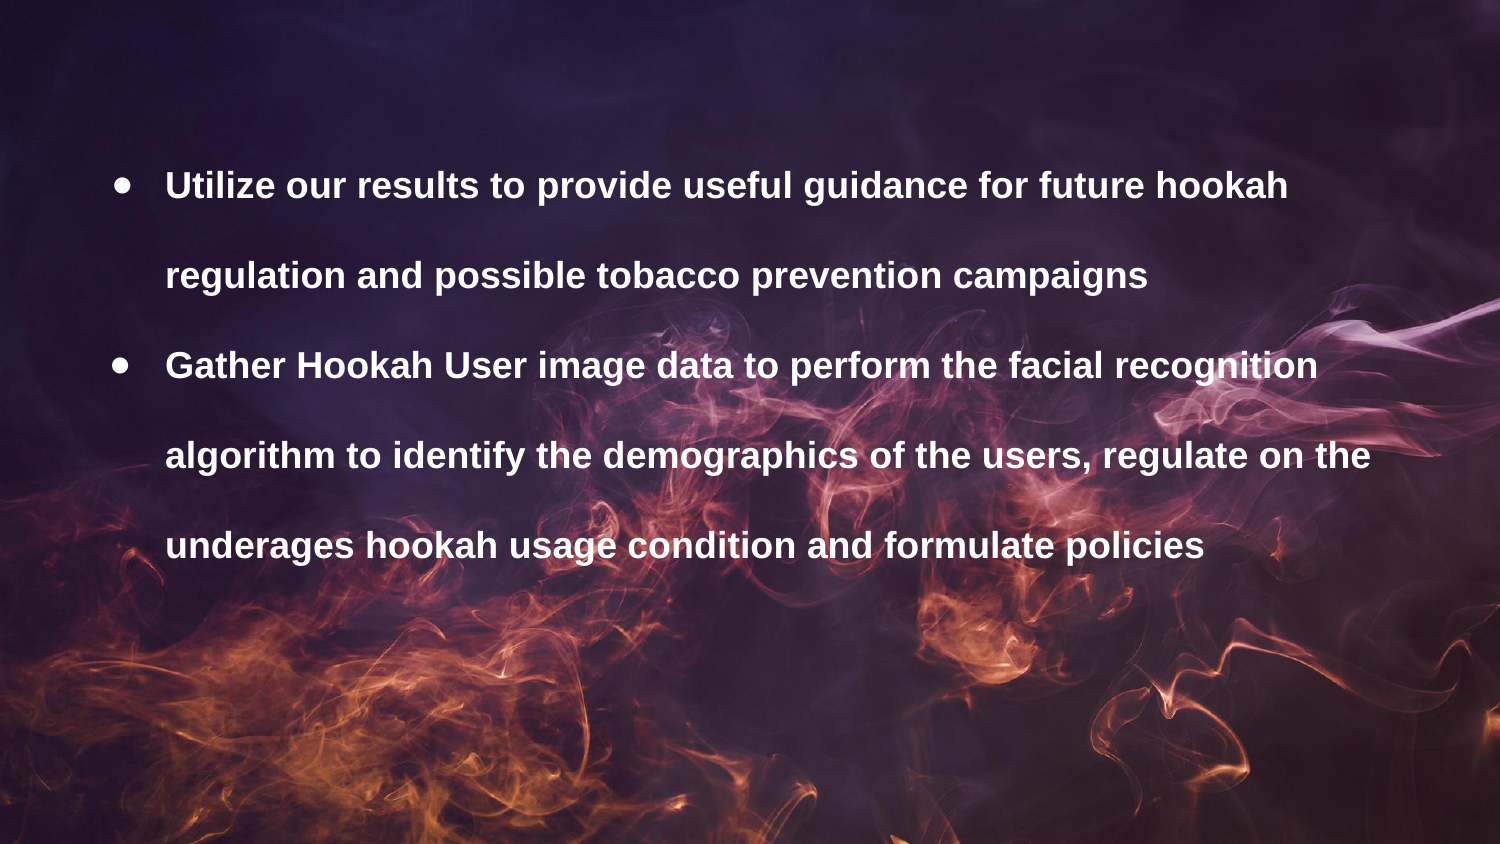

Utilize our results to provide useful guidance for future hookah regulation and possible tobacco prevention campaigns
Gather Hookah User image data to perform the facial recognition algorithm to identify the demographics of the users, regulate on the underages hookah usage condition and formulate policies